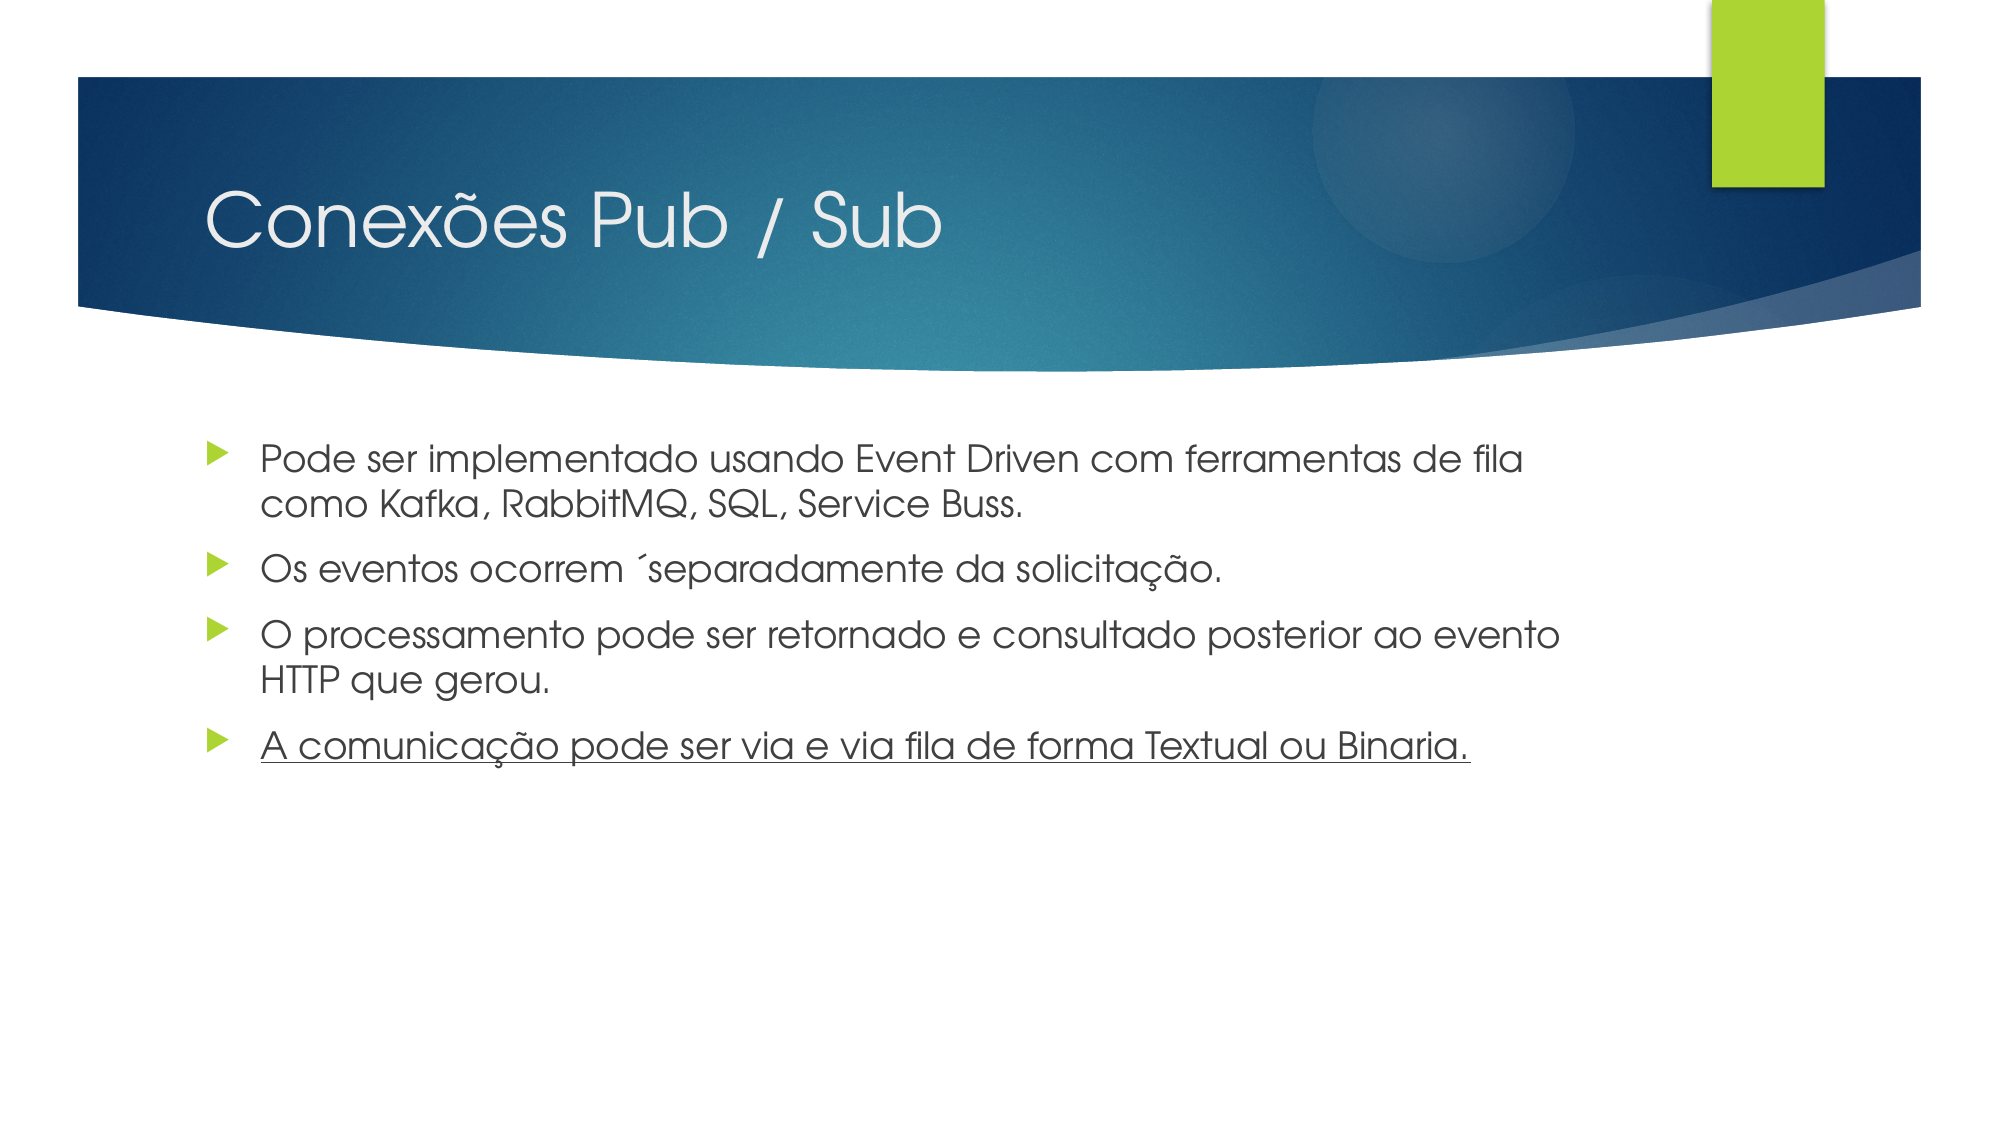

# Conexões Pub / Sub
Pode ser implementado usando Event Driven com ferramentas de fila como Kafka, RabbitMQ, SQL, Service Buss.
Os eventos ocorrem ´separadamente da solicitação.
O processamento pode ser retornado e consultado posterior ao evento HTTP que gerou.
A comunicação pode ser via e via fila de forma Textual ou Binaria.